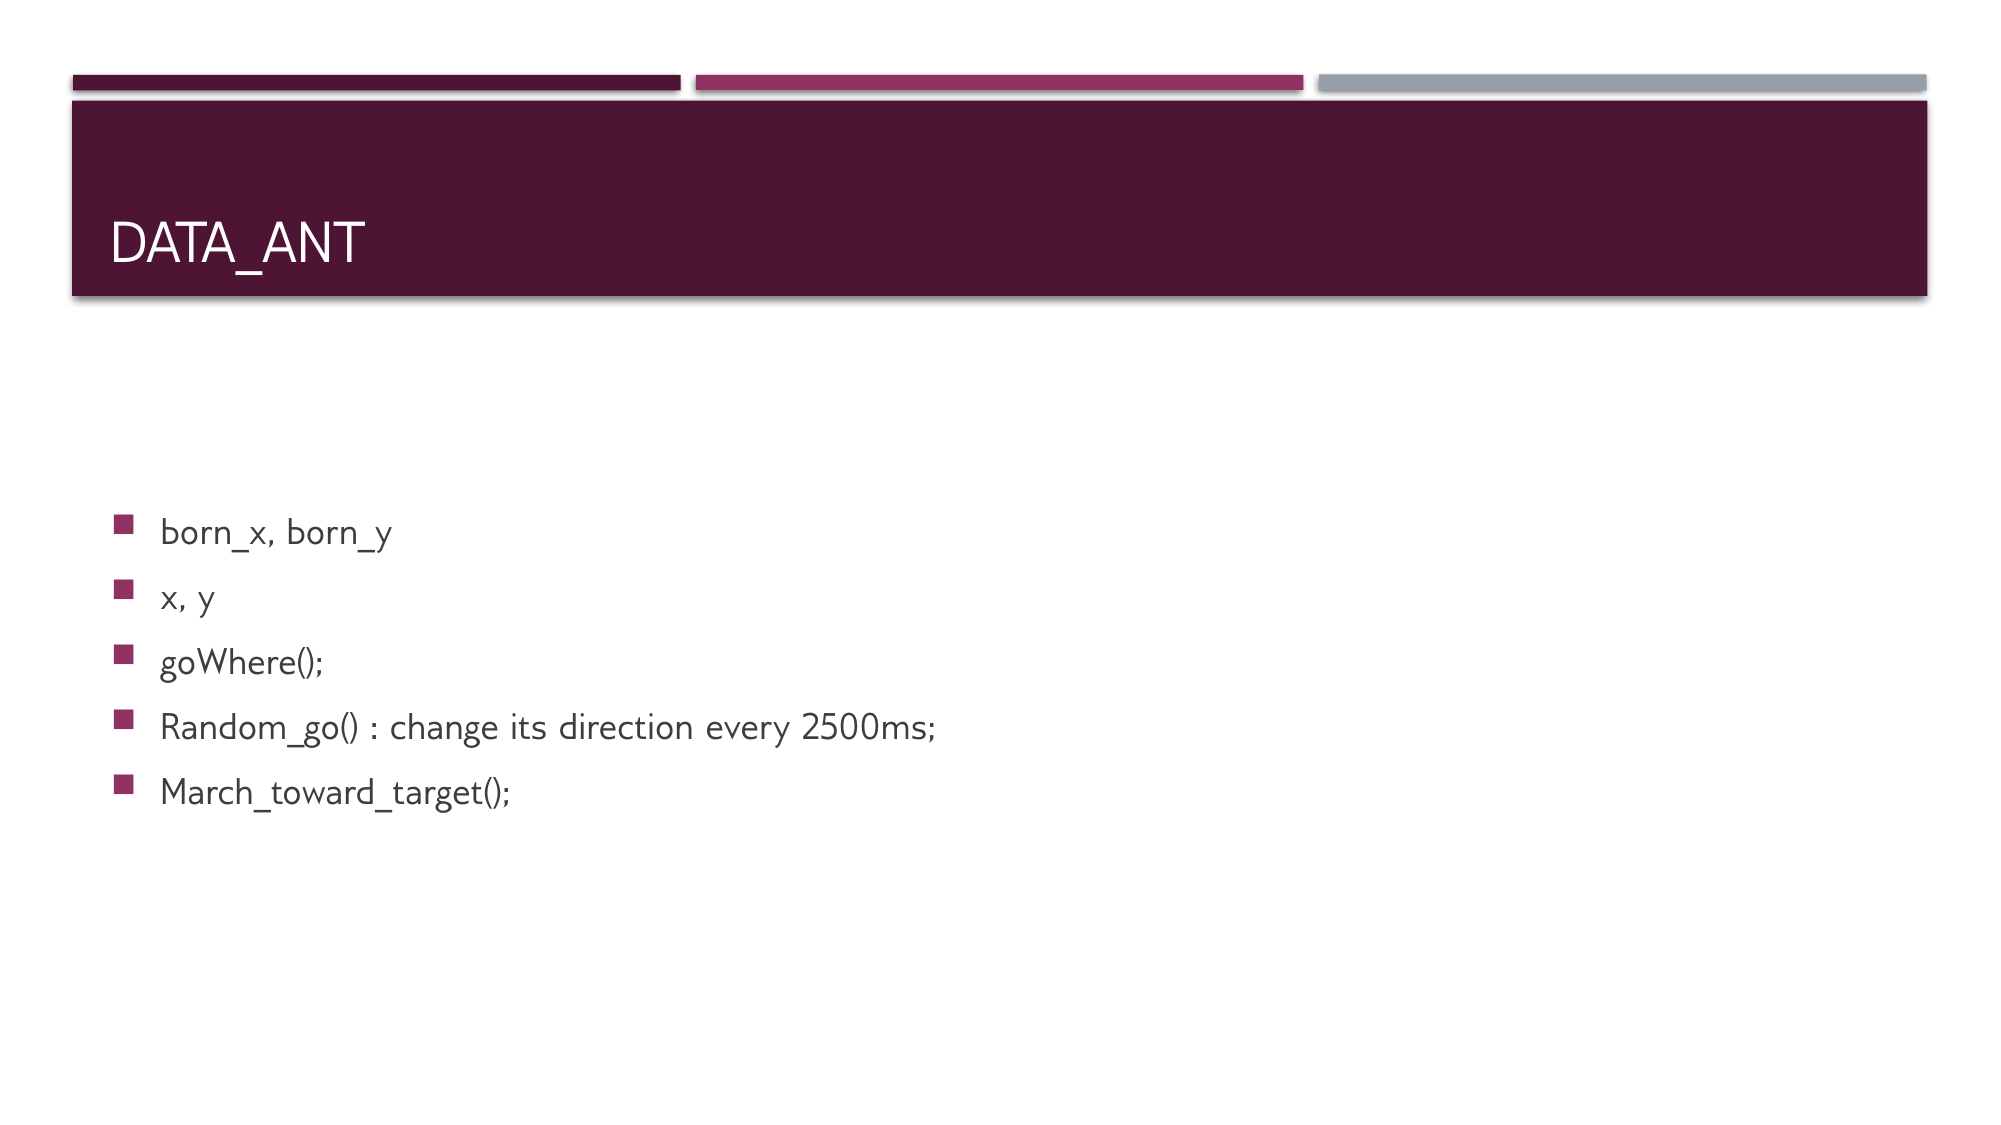

# Data_ant
born_x, born_y
x, y
goWhere();
Random_go() : change its direction every 2500ms;
March_toward_target();